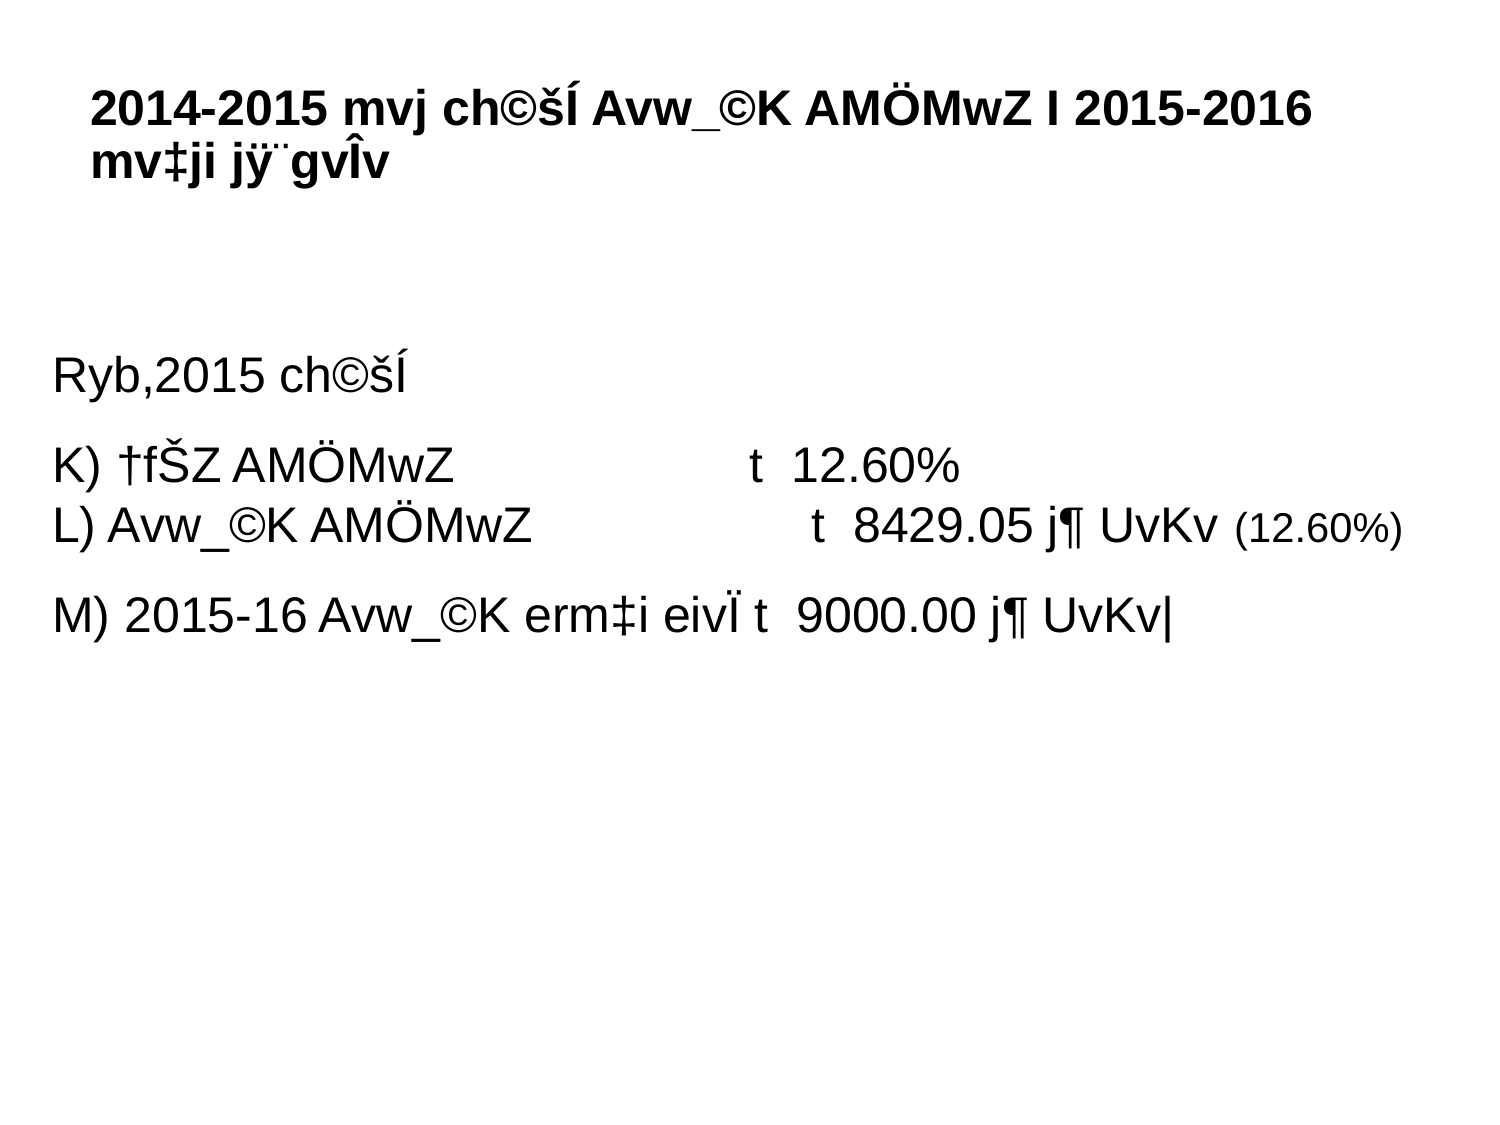

# 2014-2015 mvj ch©šÍ Avw_©K AMÖMwZ I 2015-2016 mv‡ji jÿ¨gvÎv

Ryb,2015 ch©šÍ
K) †fŠZ AMÖMwZ		       t  12.60%
L) Avw_©K AMÖMwZ                    t  8429.05 j¶ UvKv (12.60%)
M) 2015-16 Avw_©K erm‡i eivÏ t  9000.00 j¶ UvKv|